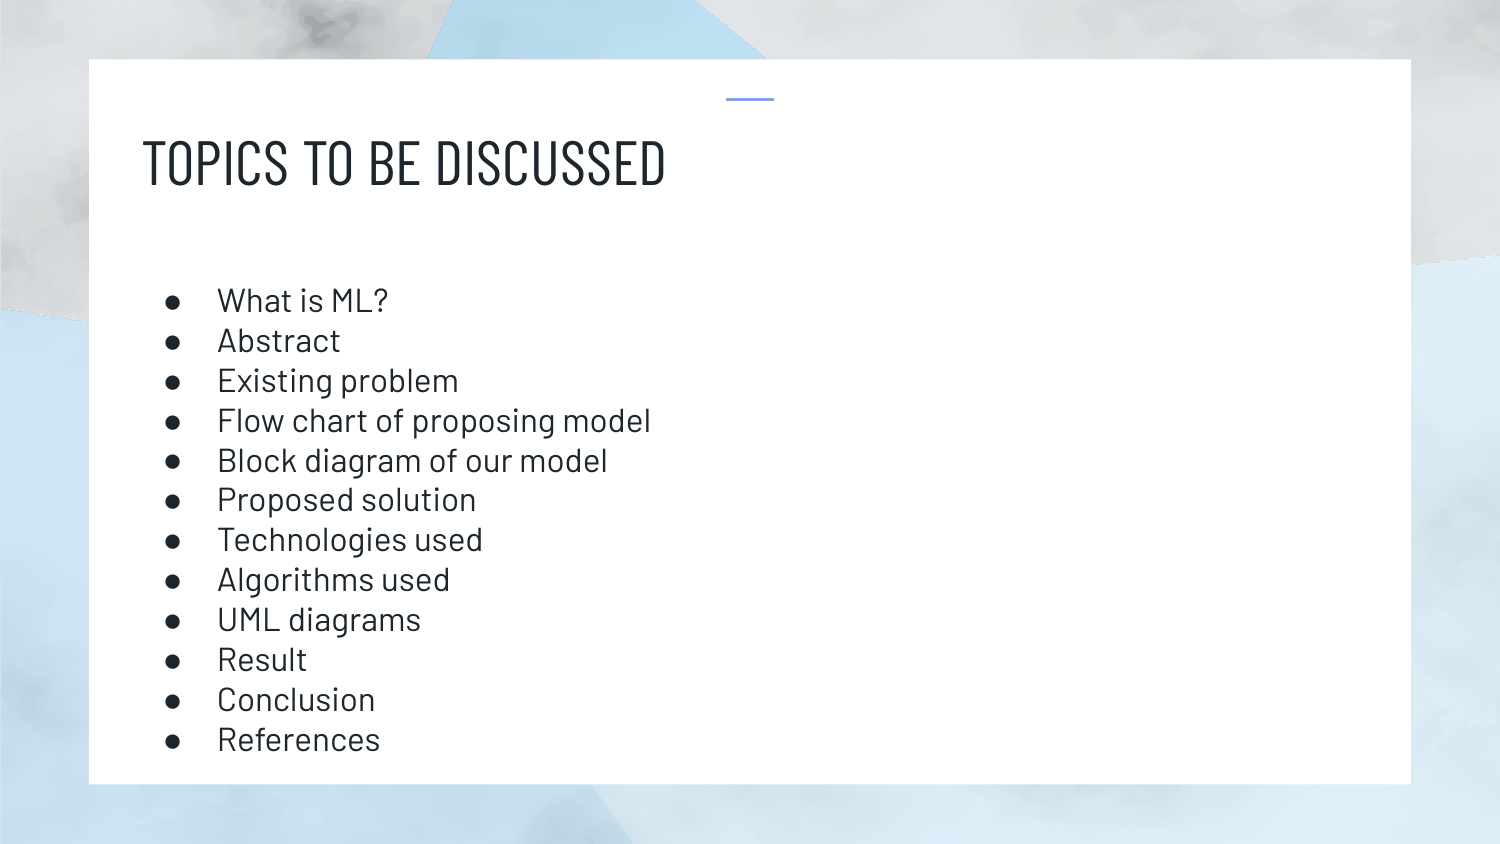

# TOPICS TO BE DISCUSSED
What is ML?
Abstract
Existing problem
Flow chart of proposing model
Block diagram of our model
Proposed solution
Technologies used
Algorithms used
UML diagrams
Result
Conclusion
References